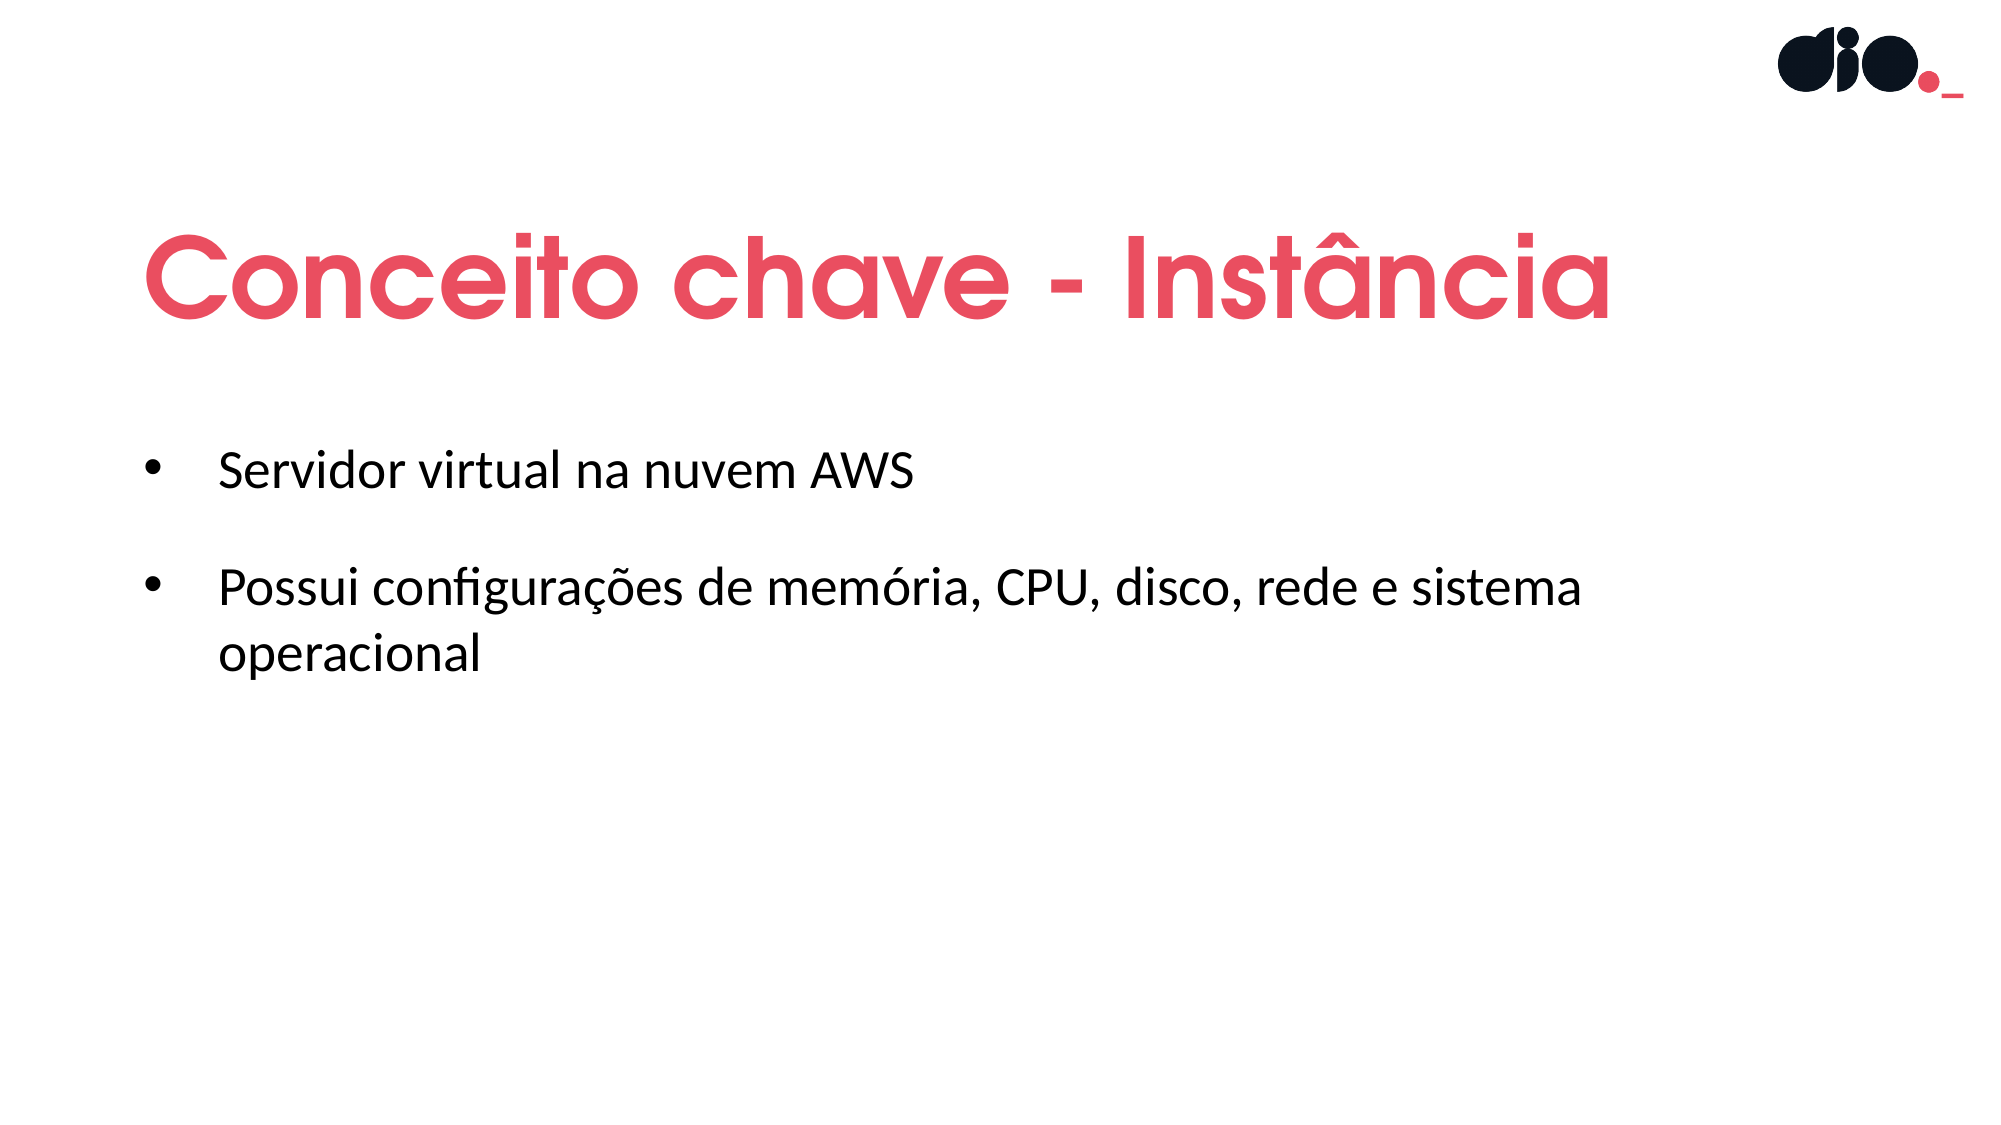

Conceito chave - Instância
Servidor virtual na nuvem AWS
Possui configurações de memória, CPU, disco, rede e sistema operacional